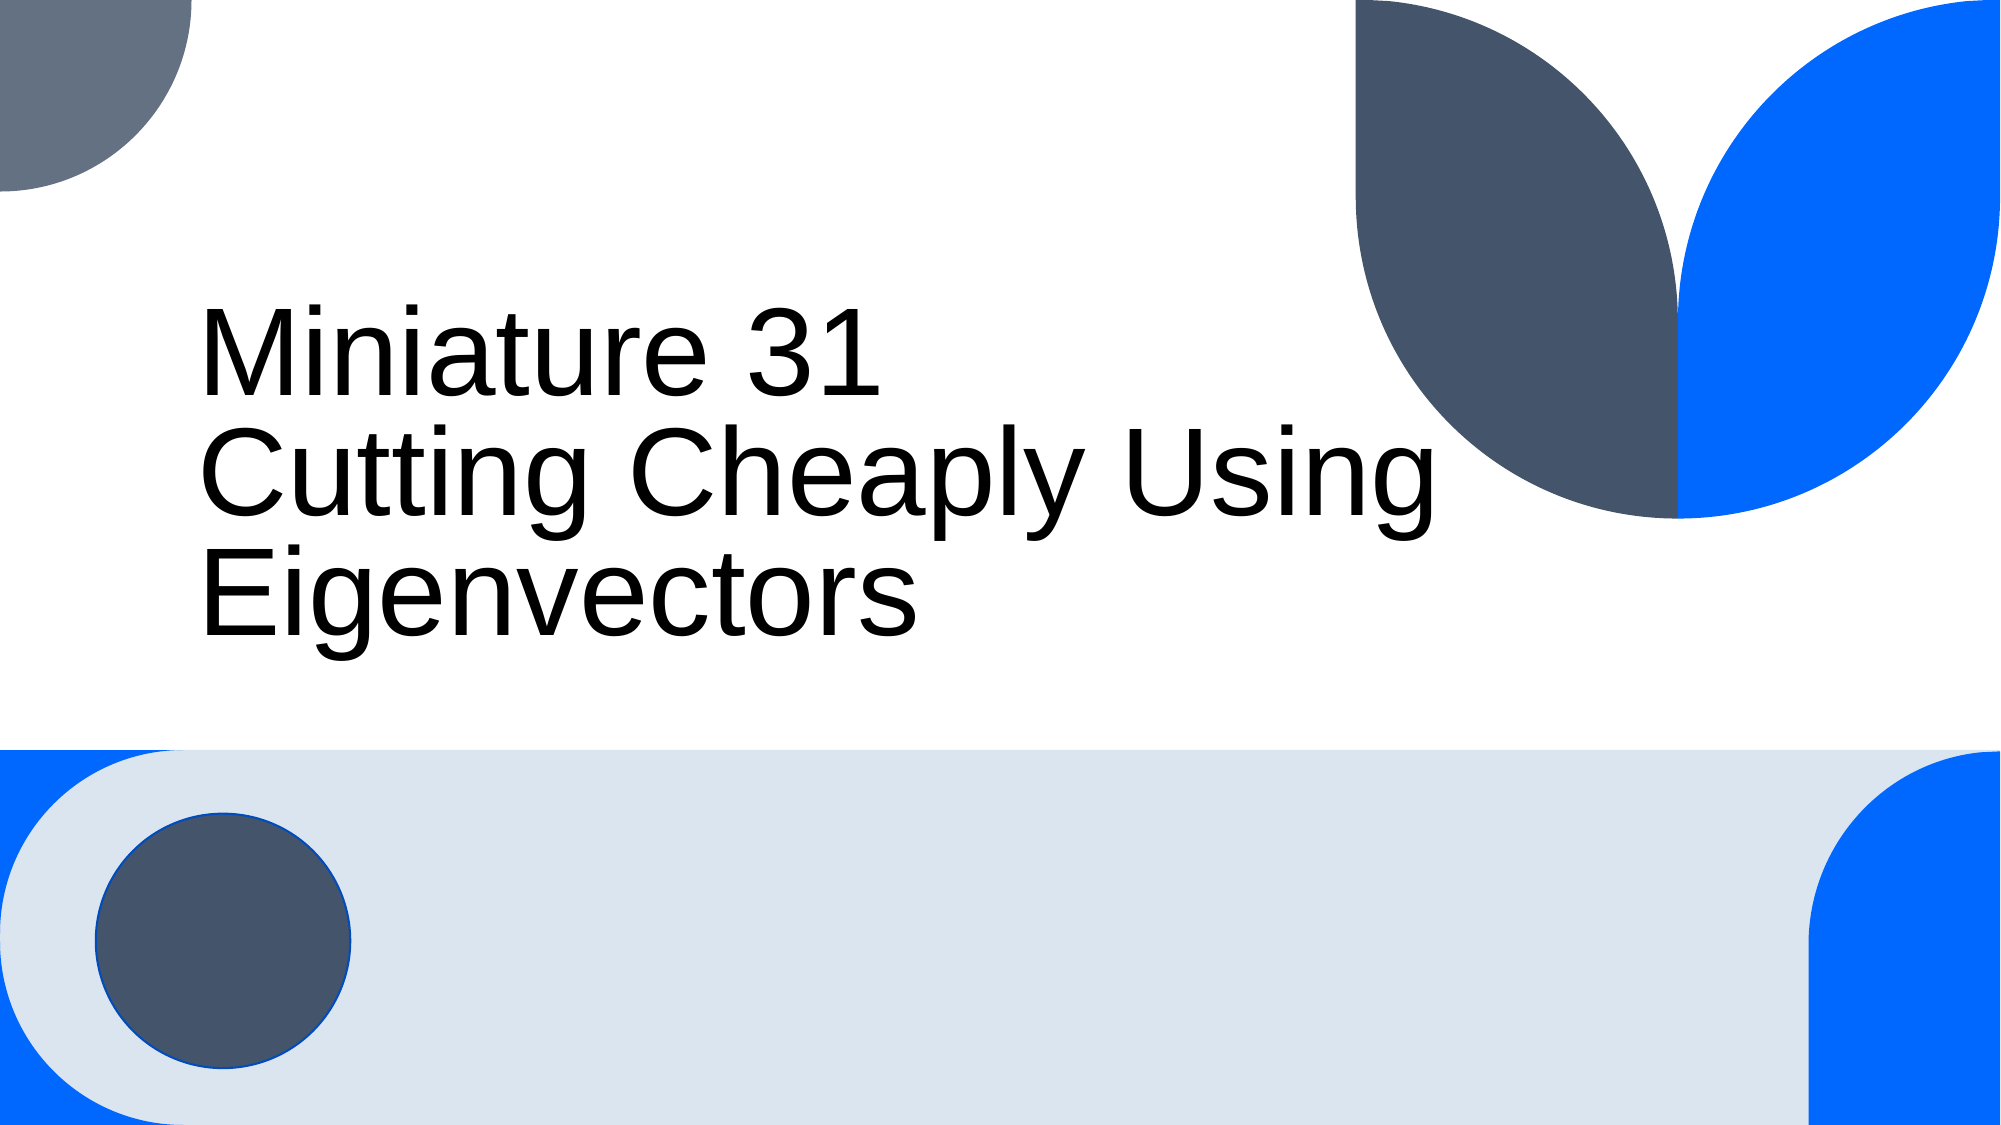

# Miniature 31 Cutting Cheaply Using Eigenvectors